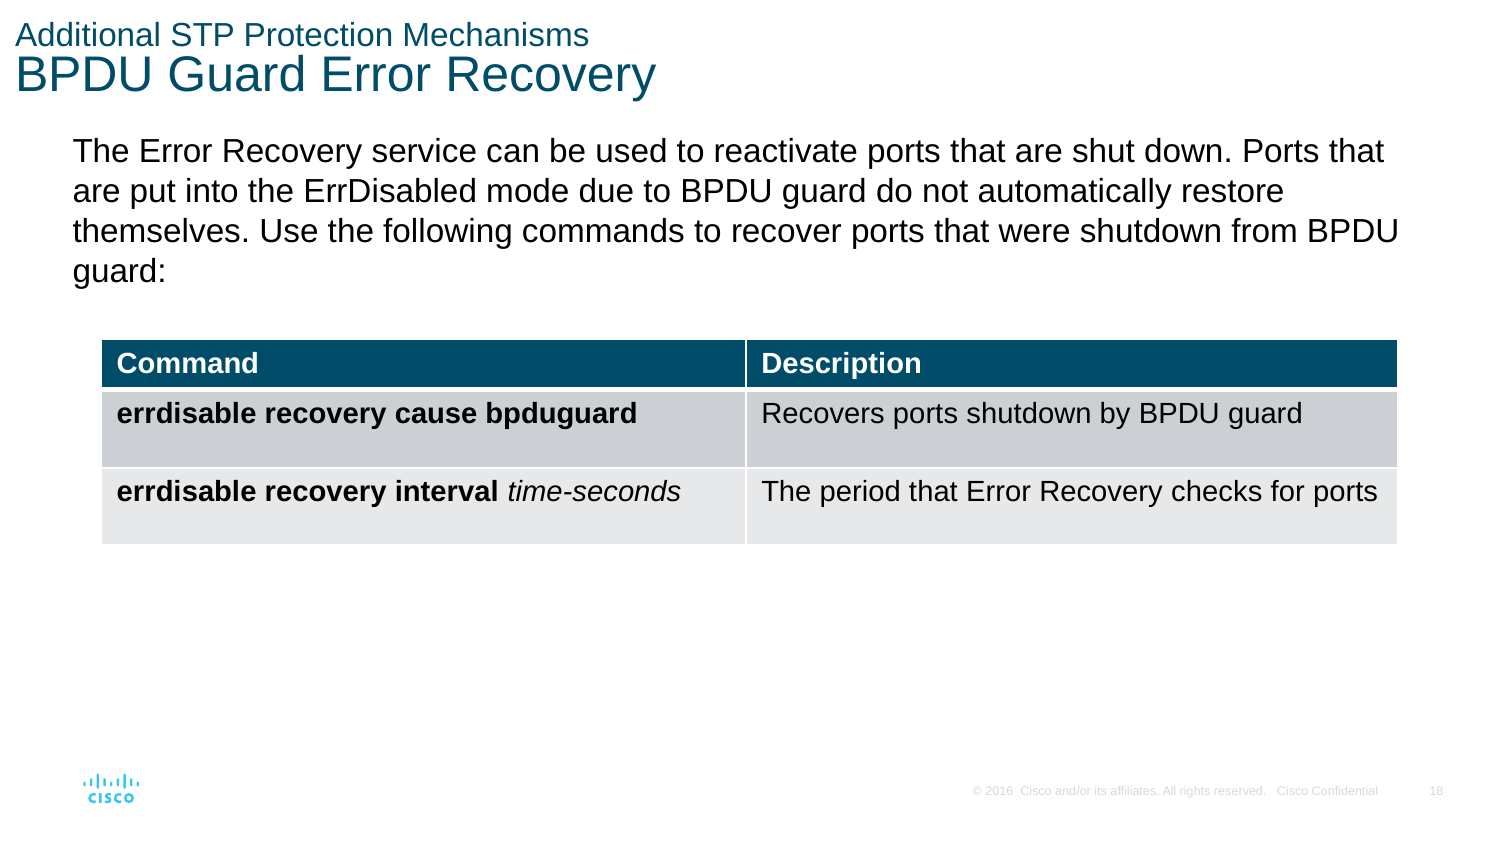

# Additional STP Protection Mechanisms BPDU Guard Error Recovery
The Error Recovery service can be used to reactivate ports that are shut down. Ports that are put into the ErrDisabled mode due to BPDU guard do not automatically restore themselves. Use the following commands to recover ports that were shutdown from BPDU guard:
| Command | Description |
| --- | --- |
| errdisable recovery cause bpduguard | Recovers ports shutdown by BPDU guard |
| errdisable recovery interval time-seconds | The period that Error Recovery checks for ports |